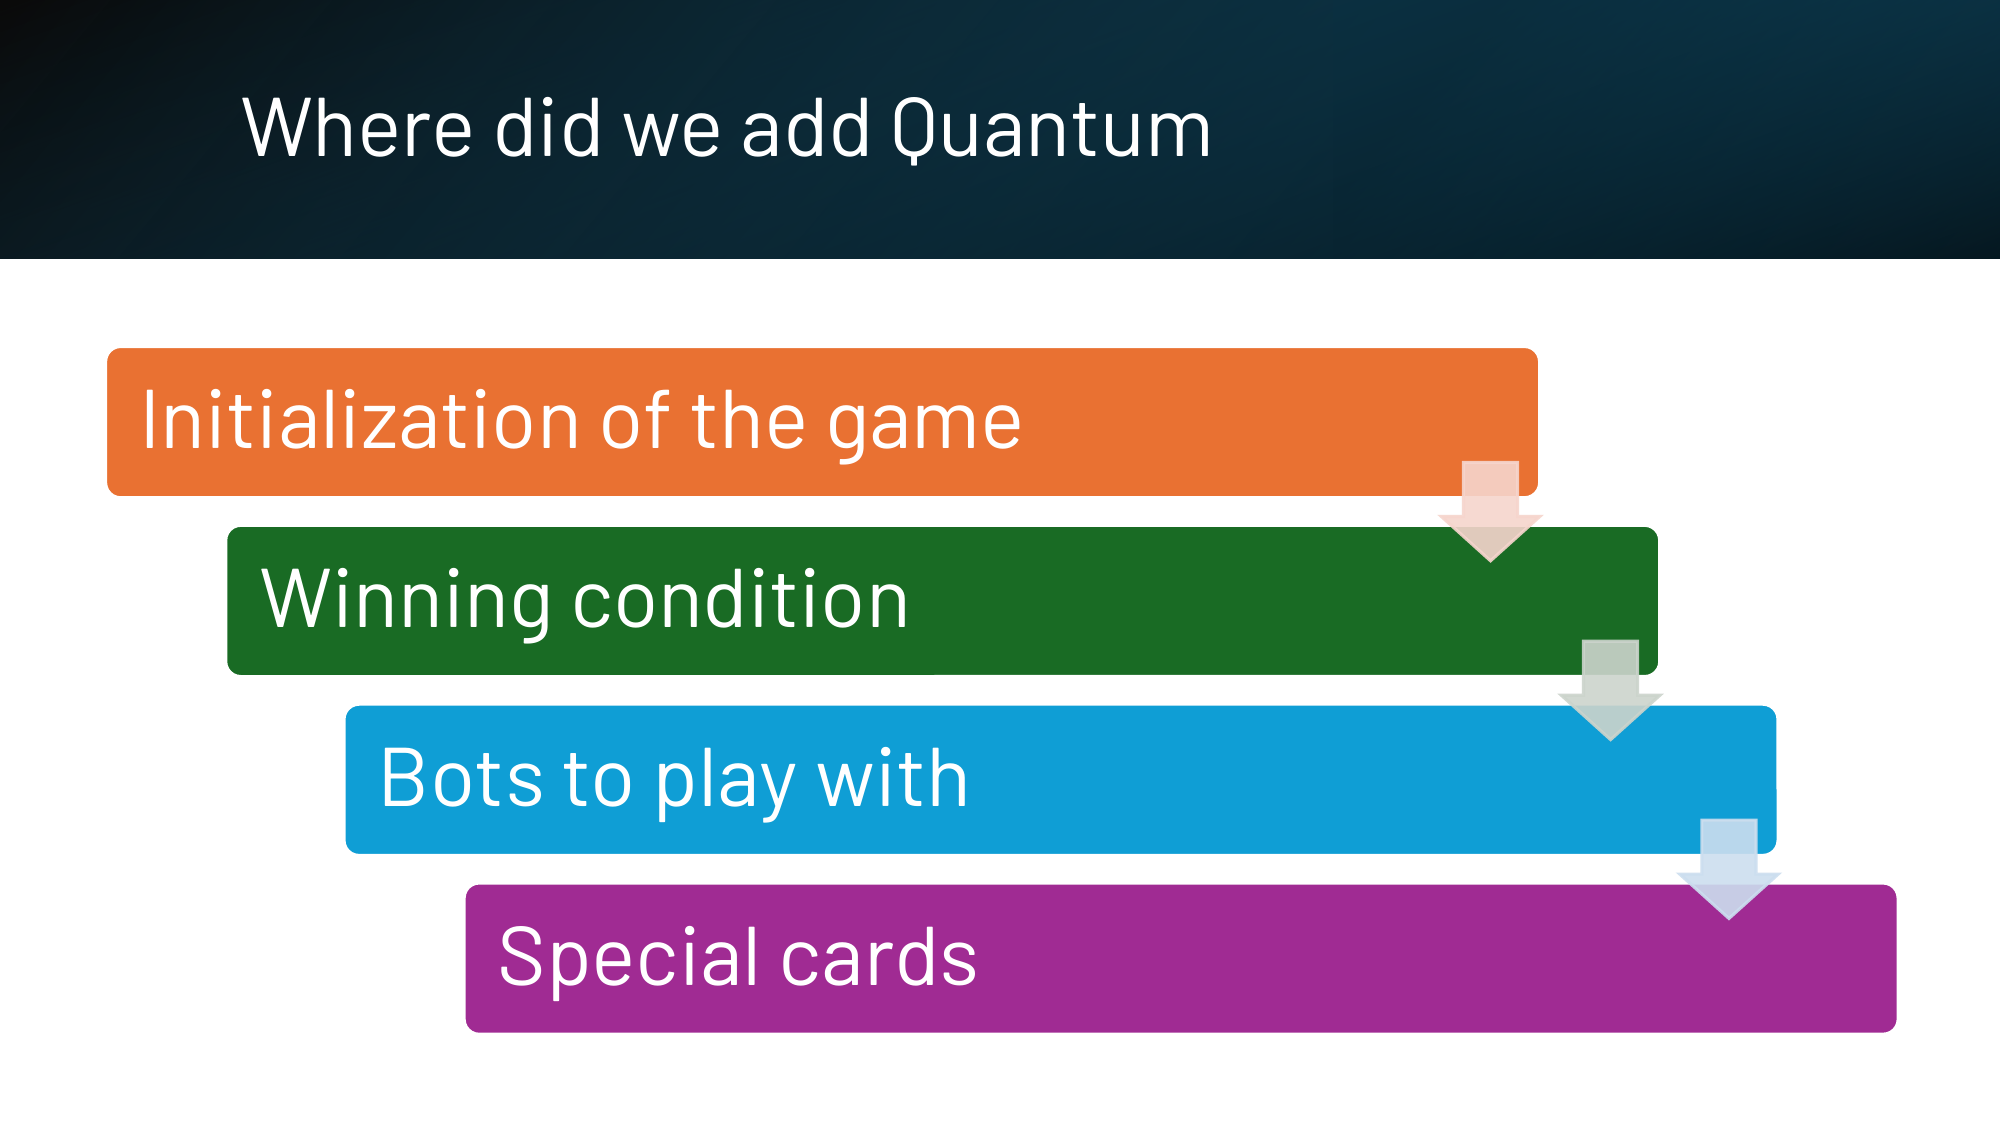

# Where did we add Quantum
Initialization of the game
Winning condition
Bots to play with
Special cards